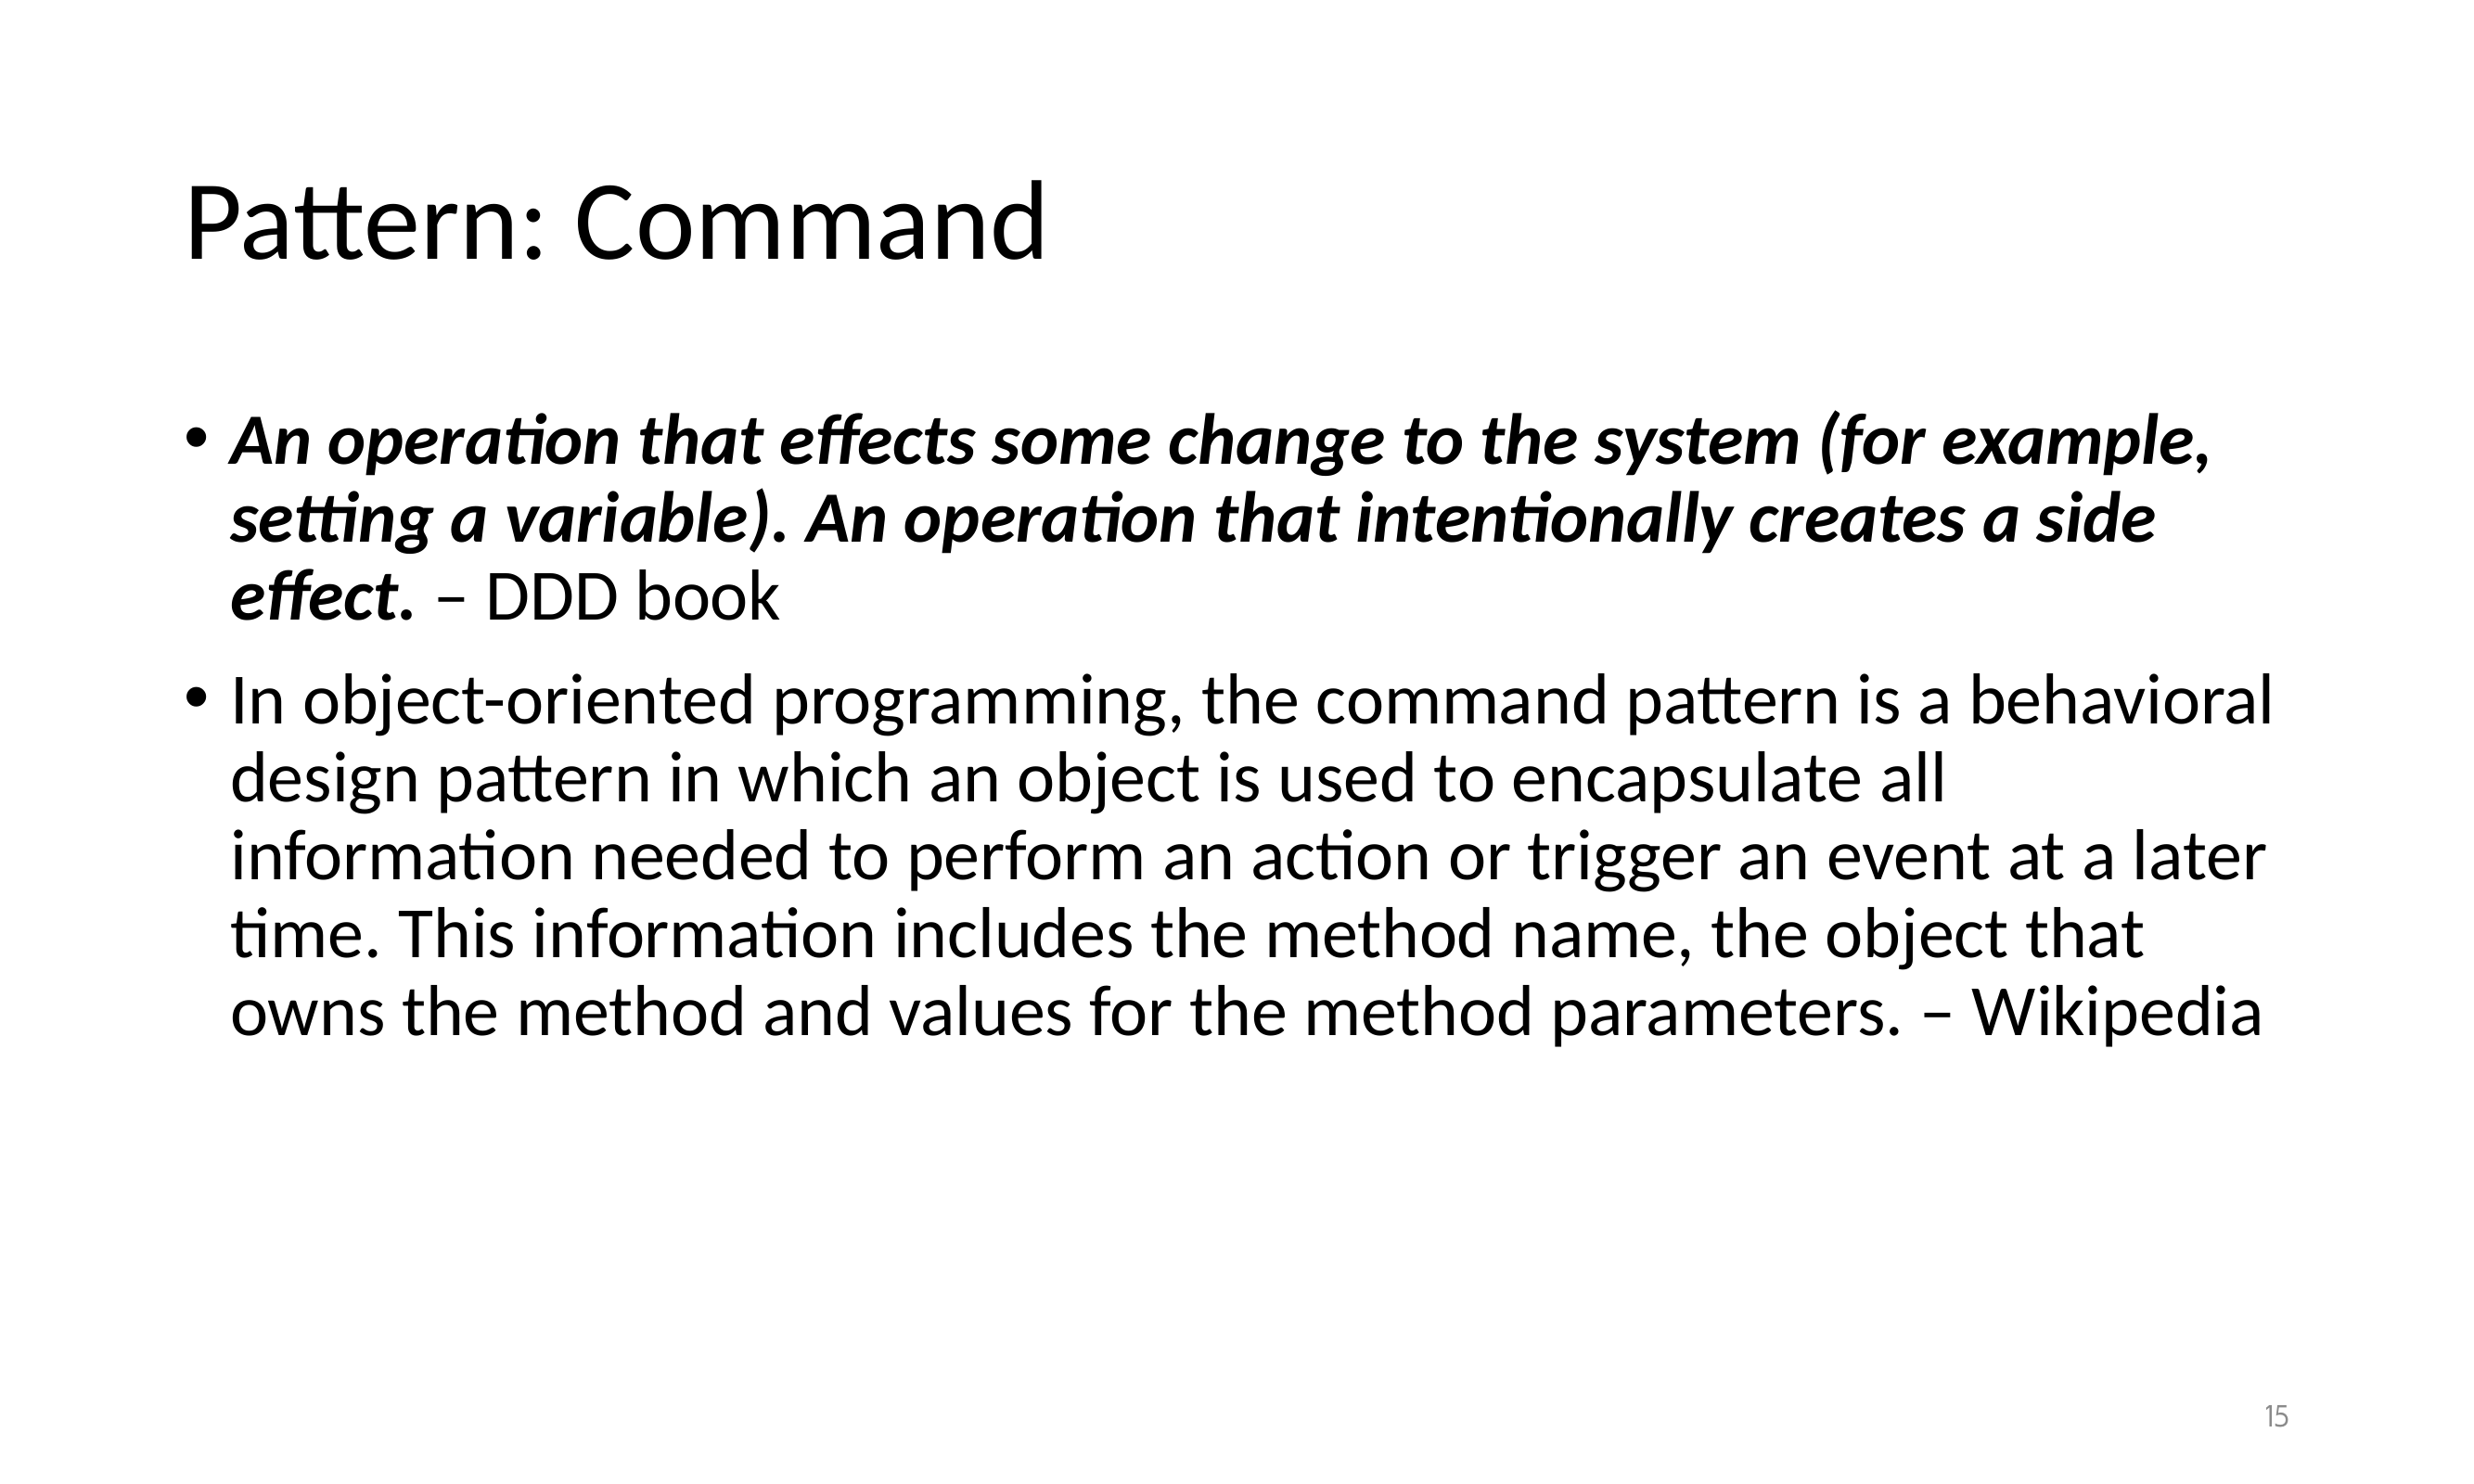

# Pattern: Command
An operation that effects some change to the system (for example, setting a variable). An operation that intentionally creates a side effect. – DDD book
In object-oriented programming, the command pattern is a behavioral design pattern in which an object is used to encapsulate all information needed to perform an action or trigger an event at a later time. This information includes the method name, the object that owns the method and values for the method parameters. – Wikipedia

15